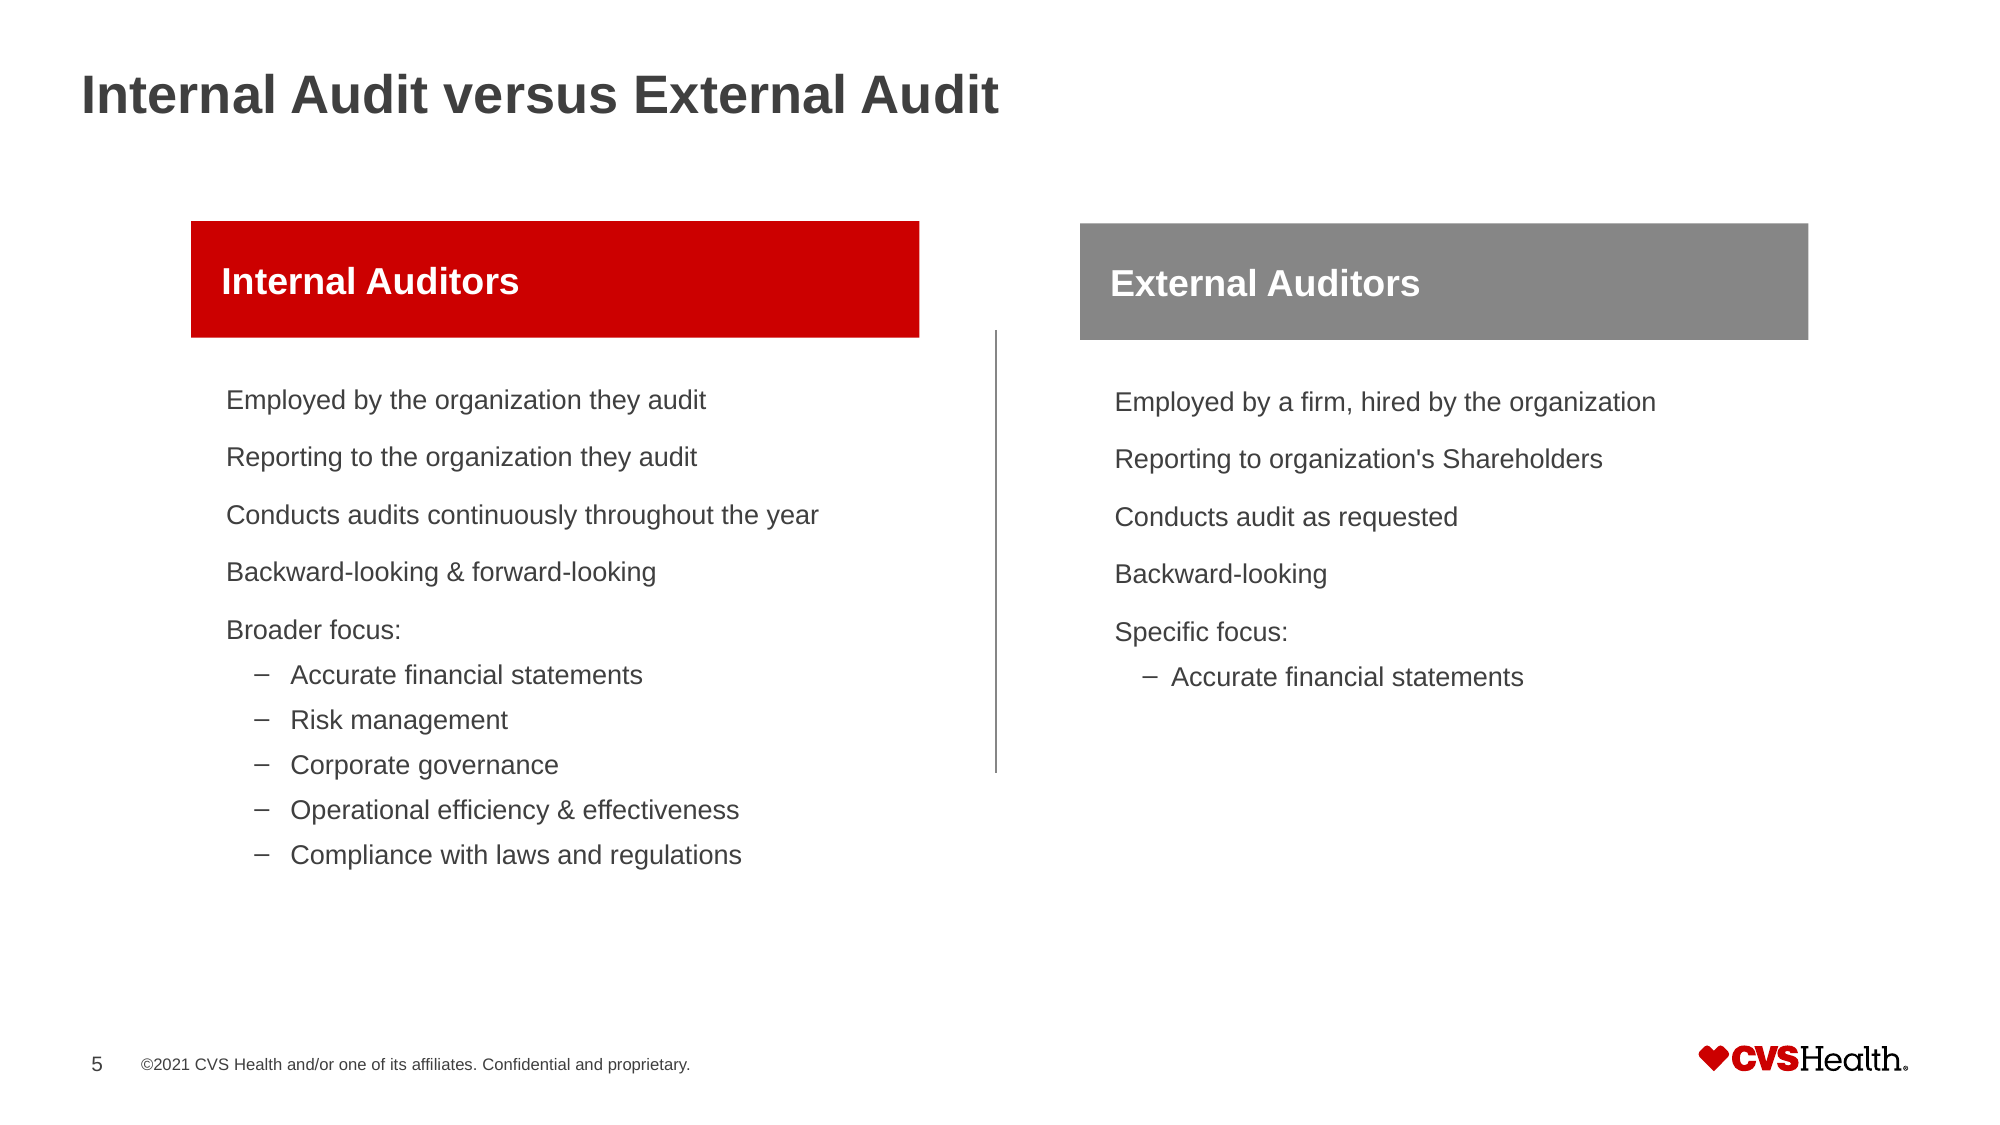

# Internal Audit versus External Audit
Internal Auditors
Employed by the organization they audit
Reporting to the organization they audit
Conducts audits continuously throughout the year
Backward-looking & forward-looking
Broader focus:
 Accurate financial statements
 Risk management
 Corporate governance
 Operational efficiency & effectiveness
 Compliance with laws and regulations

External Auditors
Employed by a firm, hired by the organization
Reporting to organization's Shareholders
Conducts audit as requested
Backward-looking
Specific focus:
Accurate financial statements